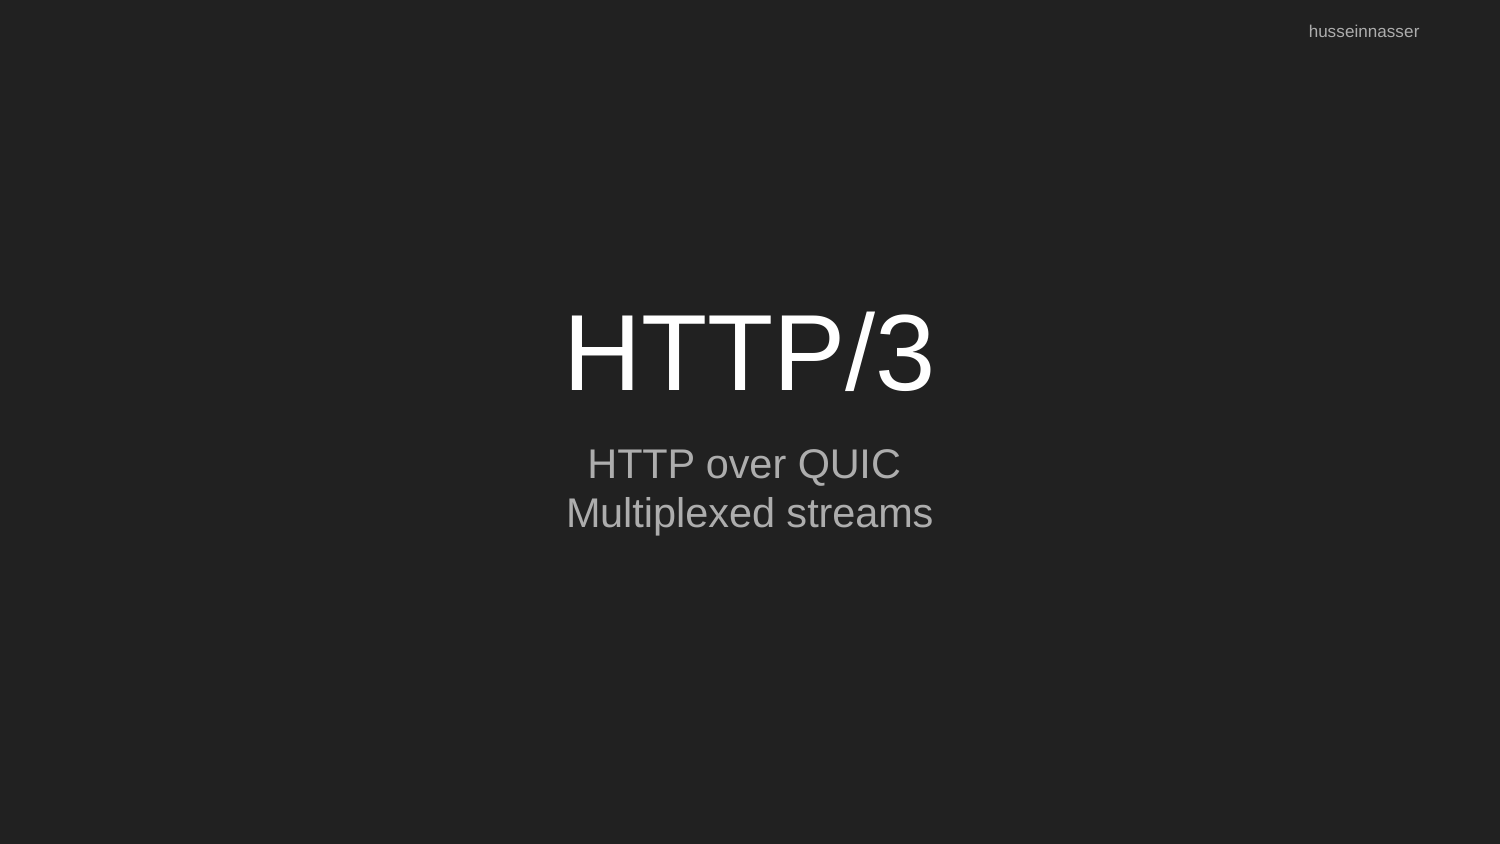

husseinnasser
# HTTP/3
HTTP over QUIC
Multiplexed streams